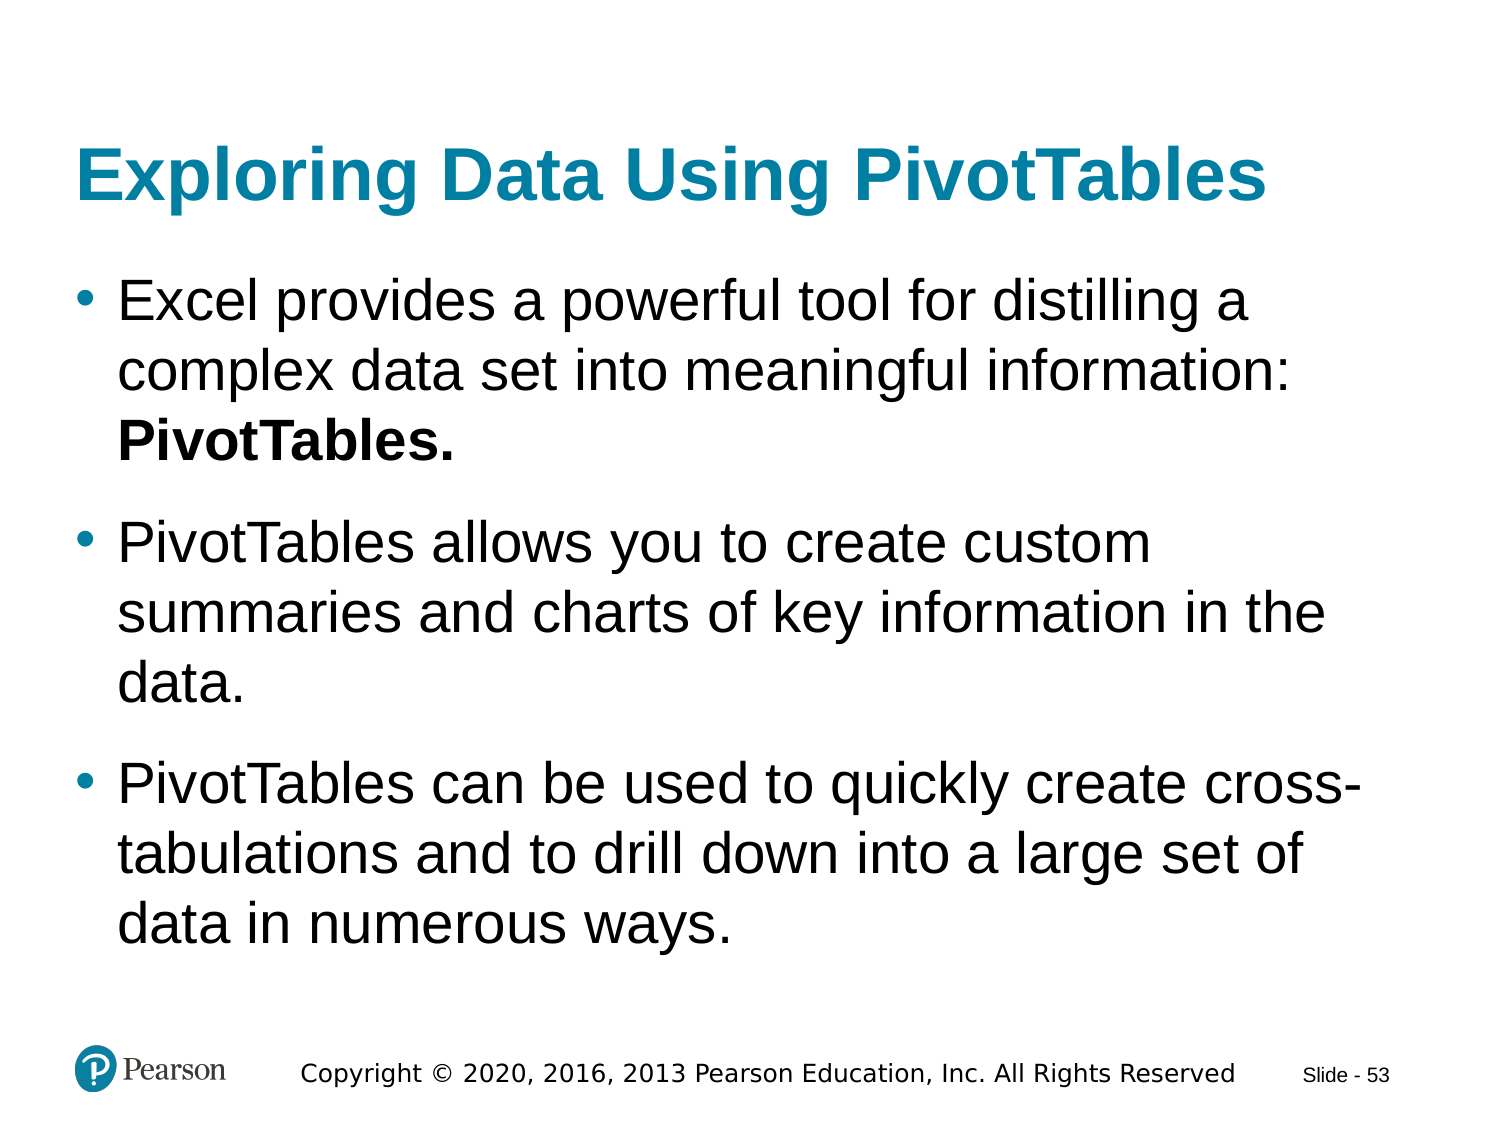

# Exploring Data Using PivotTables
Excel provides a powerful tool for distilling a complex data set into meaningful information: PivotTables.
PivotTables allows you to create custom summaries and charts of key information in the data.
PivotTables can be used to quickly create cross-tabulations and to drill down into a large set of data in numerous ways.